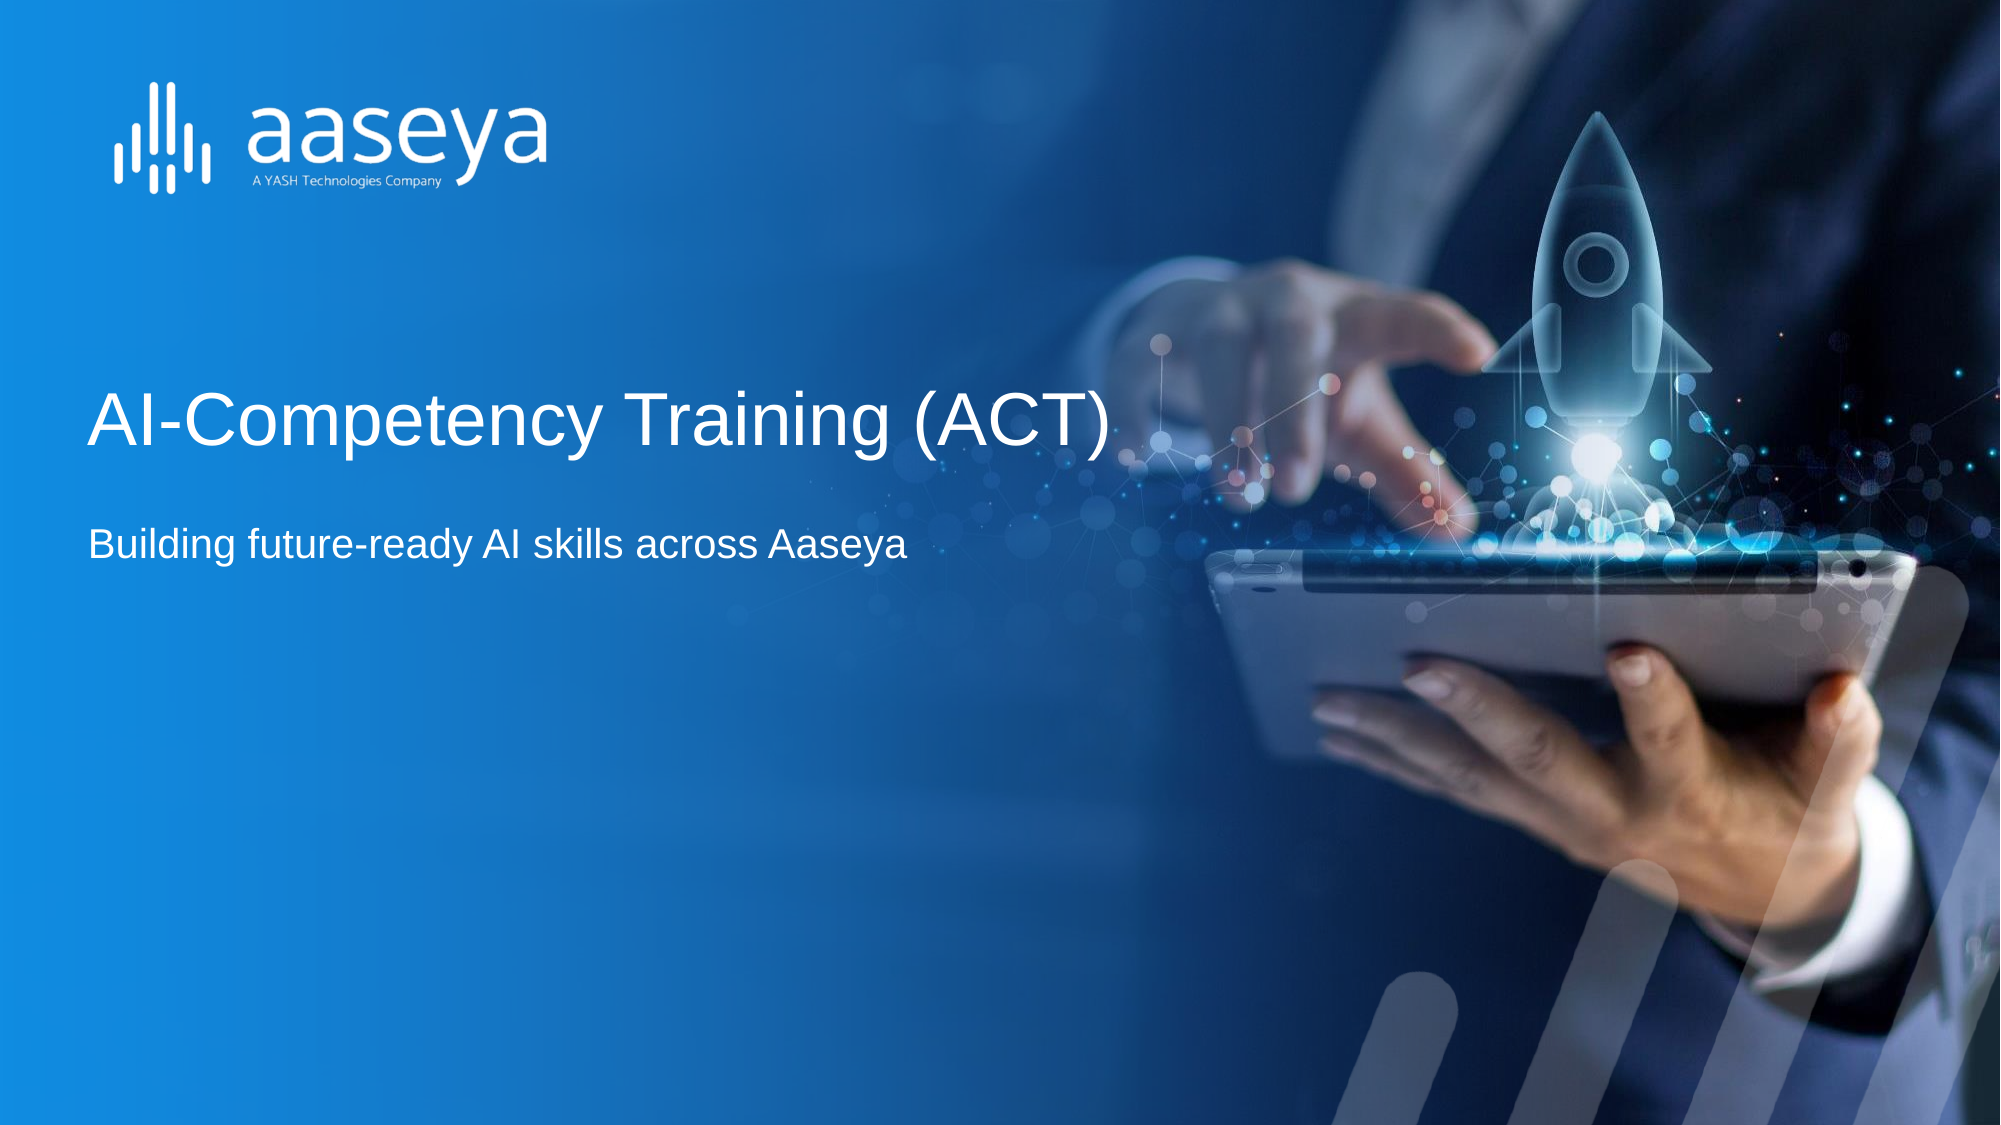

# AI-Competency Training (ACT)
Building future-ready AI skills across Aaseya